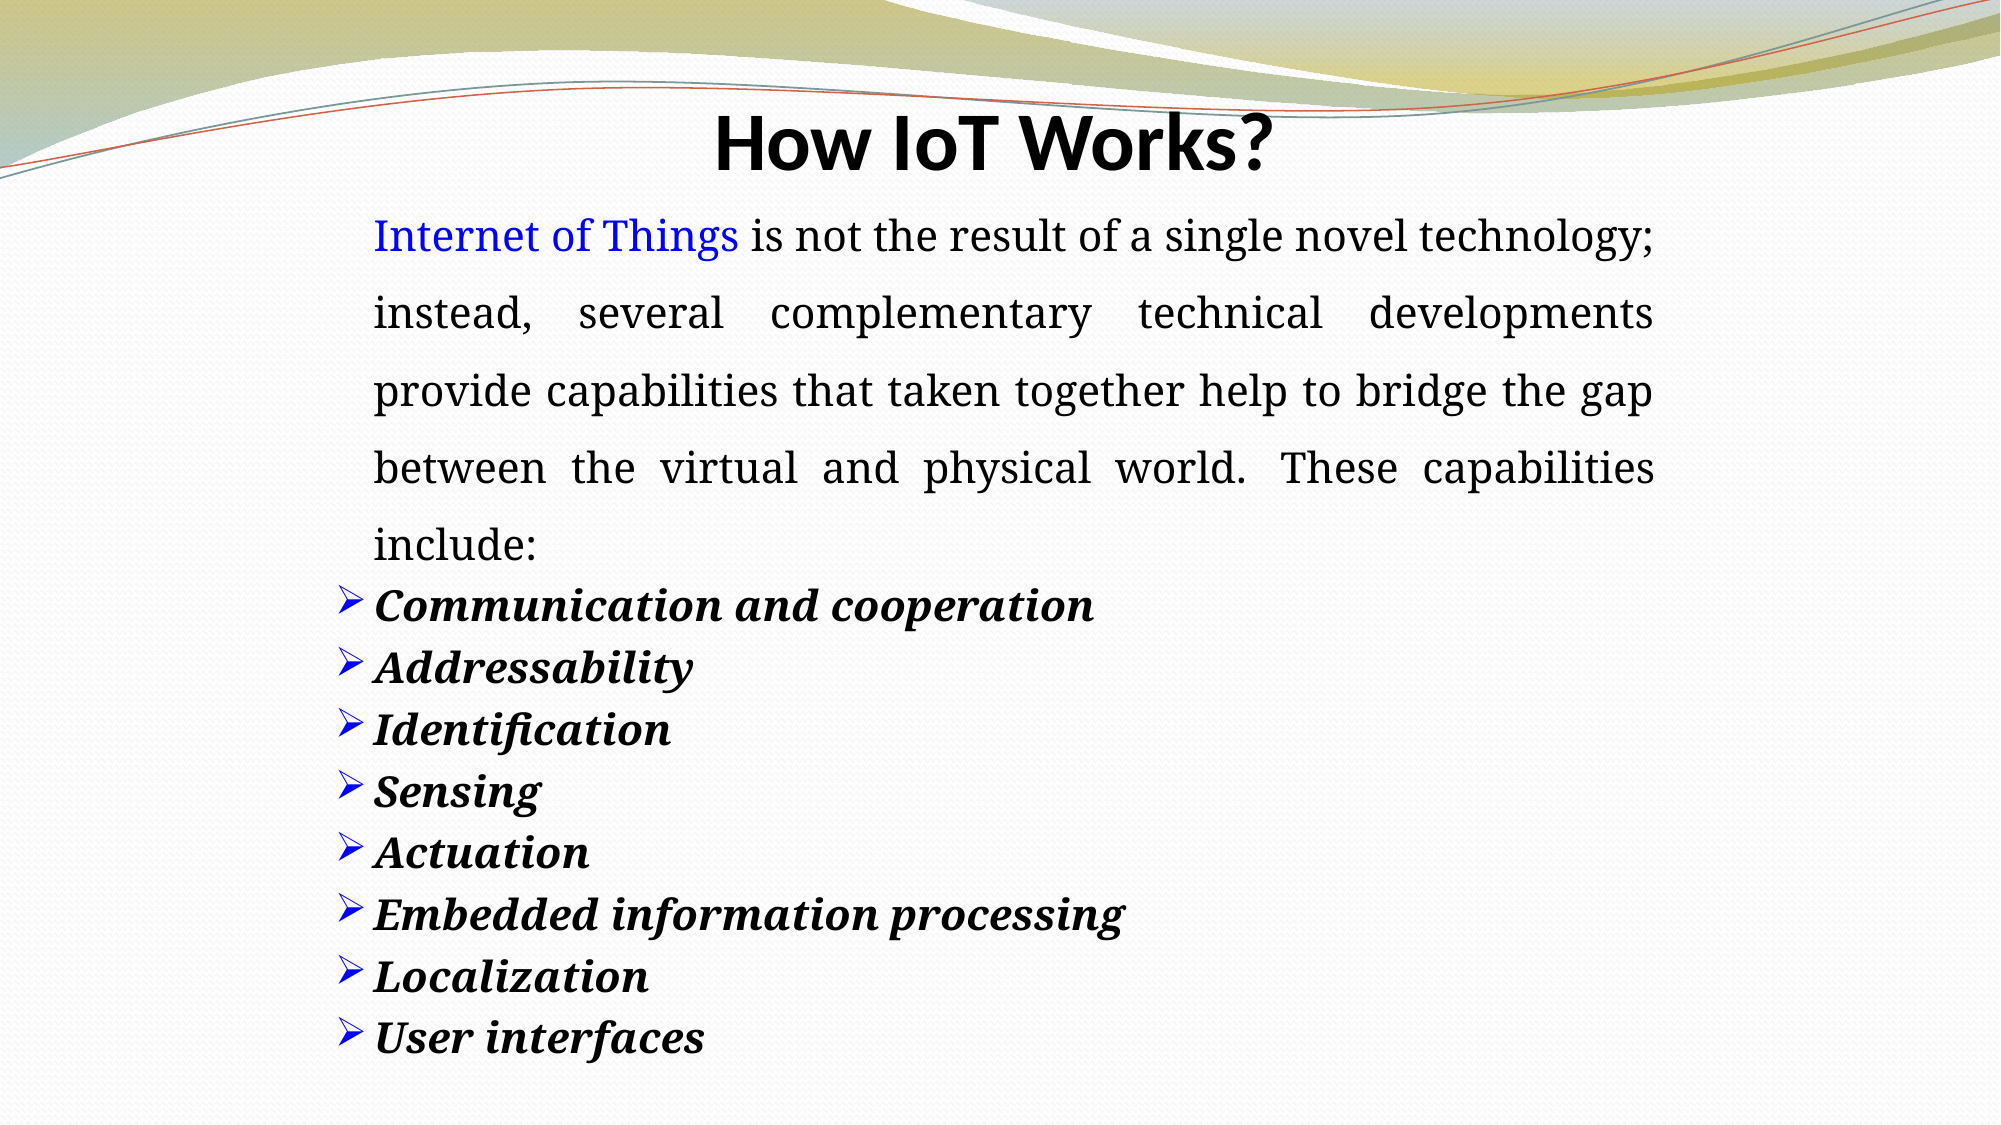

# How IoT Works?
		Internet of Things is not the result of a single novel technology; instead, several complementary technical developments provide capabilities that taken together help to bridge the gap between the virtual and physical world. 	These capabilities include:
Communication and cooperation
Addressability
Identification
Sensing
Actuation
Embedded information processing
Localization
User interfaces
6